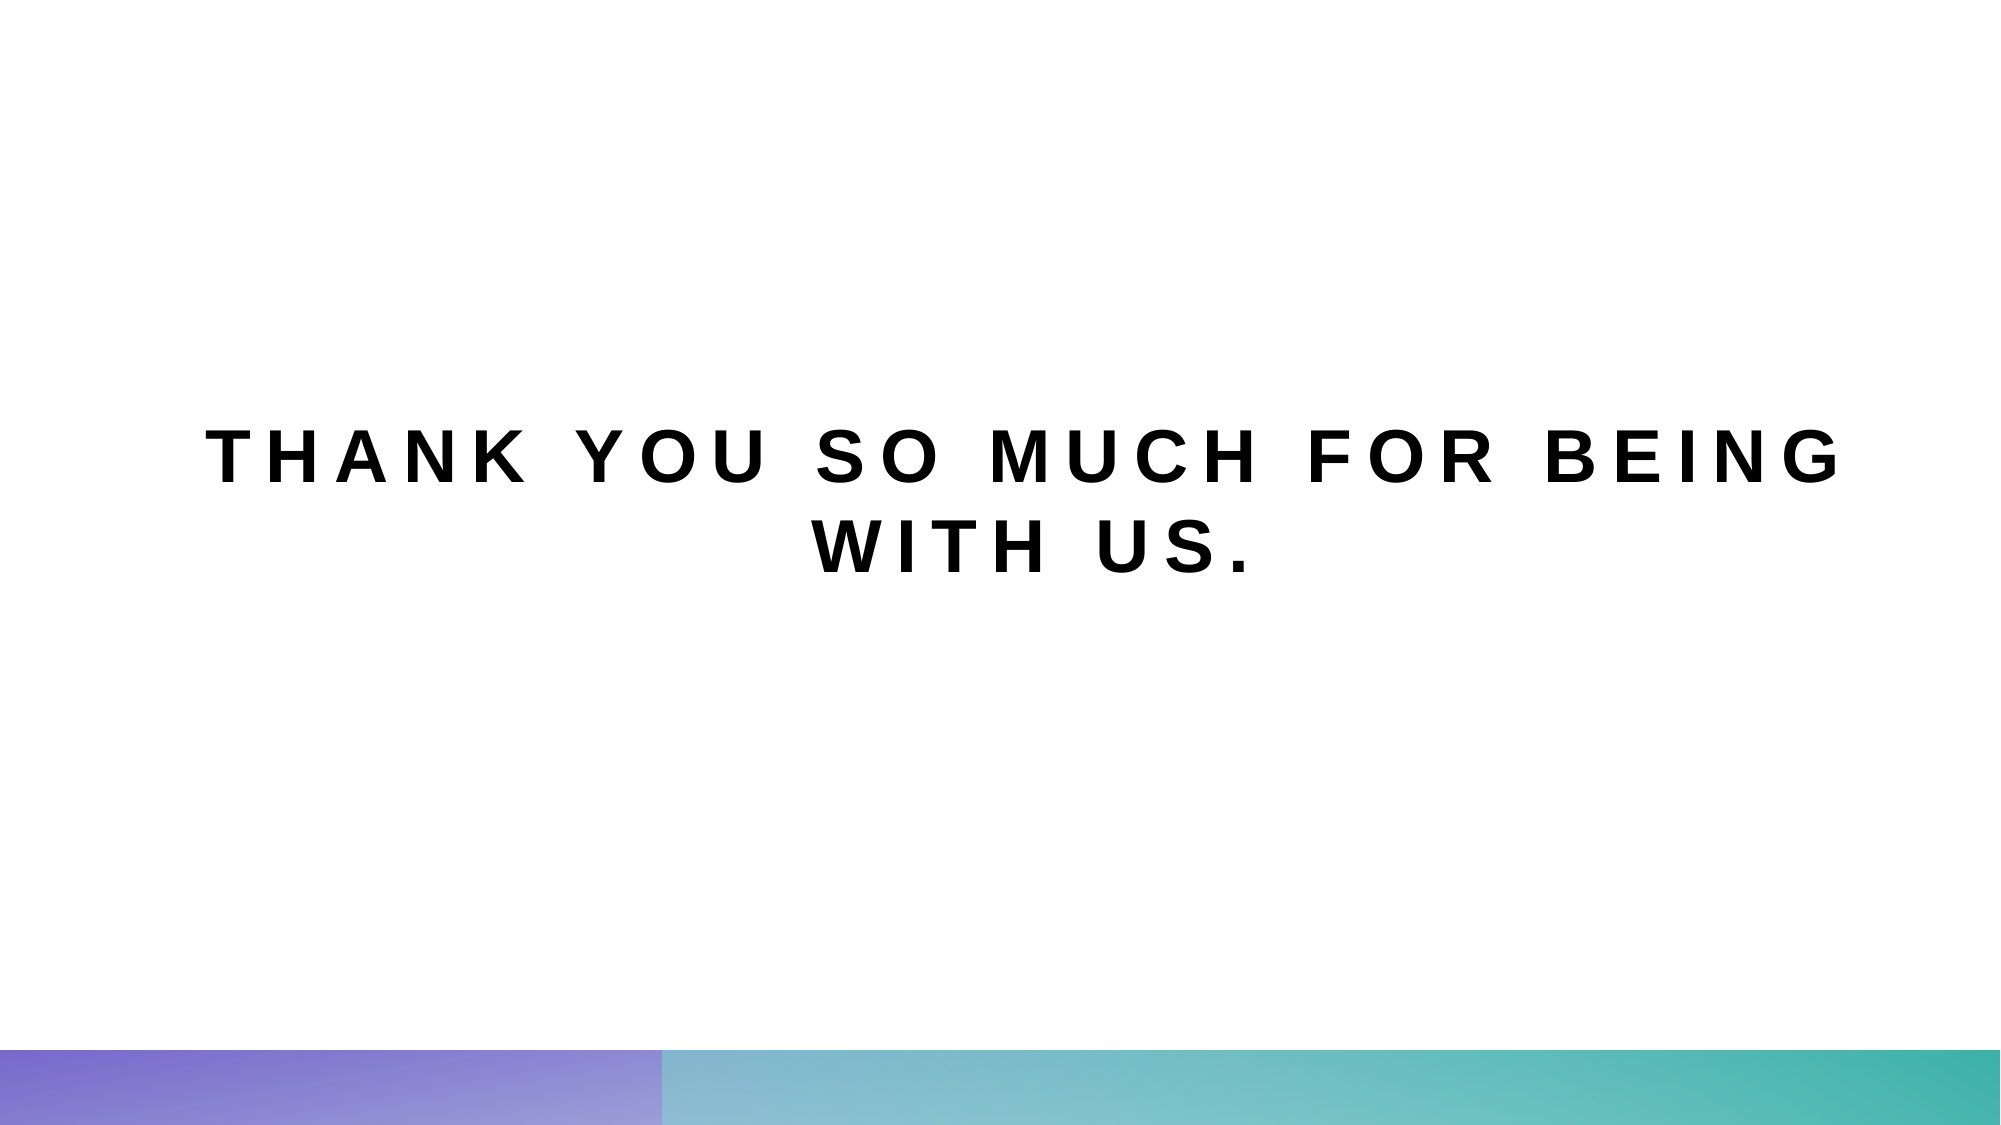

# Thank You So Much for being with Us.